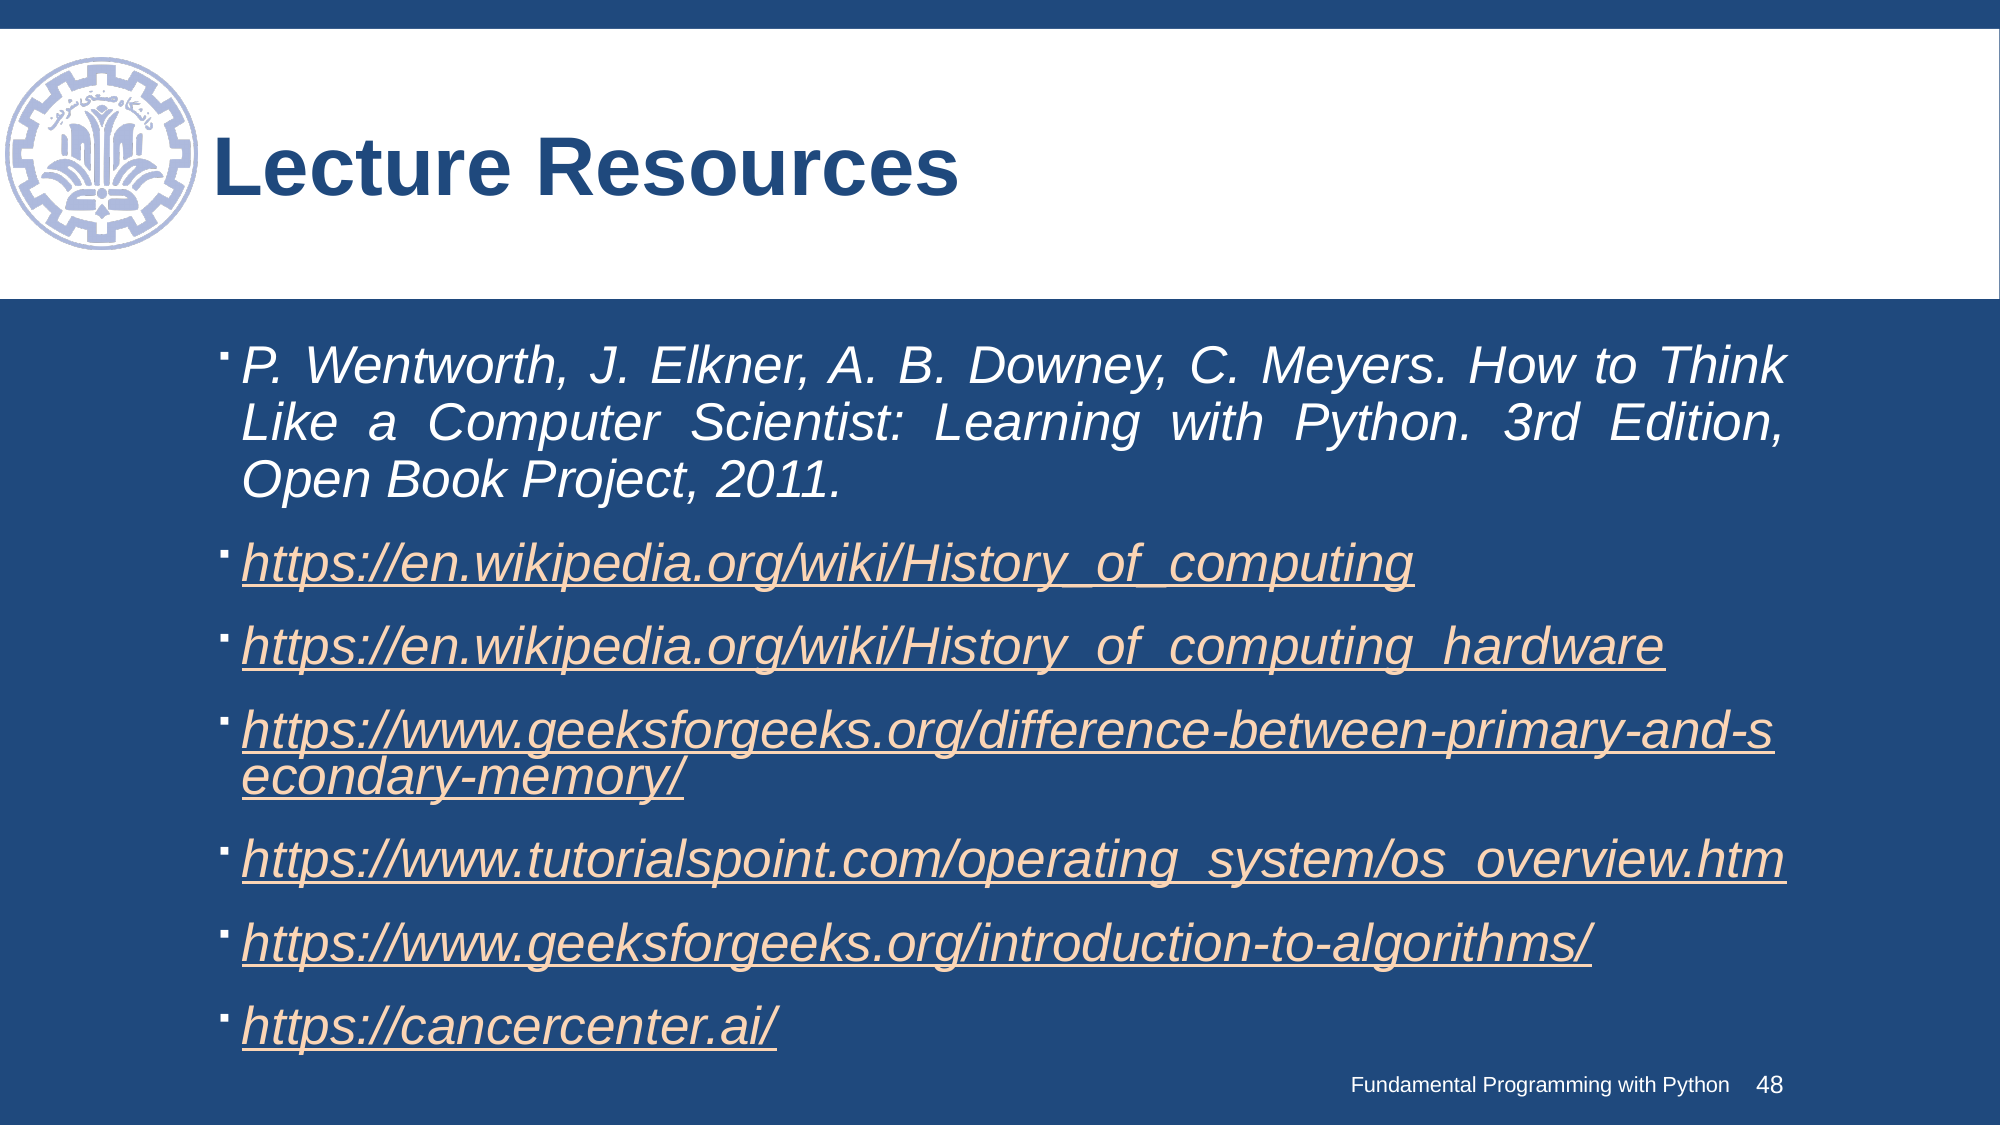

# Lecture Resources
P. Wentworth, J. Elkner, A. B. Downey, C. Meyers. How to Think Like a Computer Scientist: Learning with Python. 3rd Edition, Open Book Project, 2011.
https://en.wikipedia.org/wiki/History_of_computing
https://en.wikipedia.org/wiki/History_of_computing_hardware
https://www.geeksforgeeks.org/difference-between-primary-and-secondary-memory/
https://www.tutorialspoint.com/operating_system/os_overview.htm
https://www.geeksforgeeks.org/introduction-to-algorithms/
https://cancercenter.ai/

Fundamental Programming with Python
48